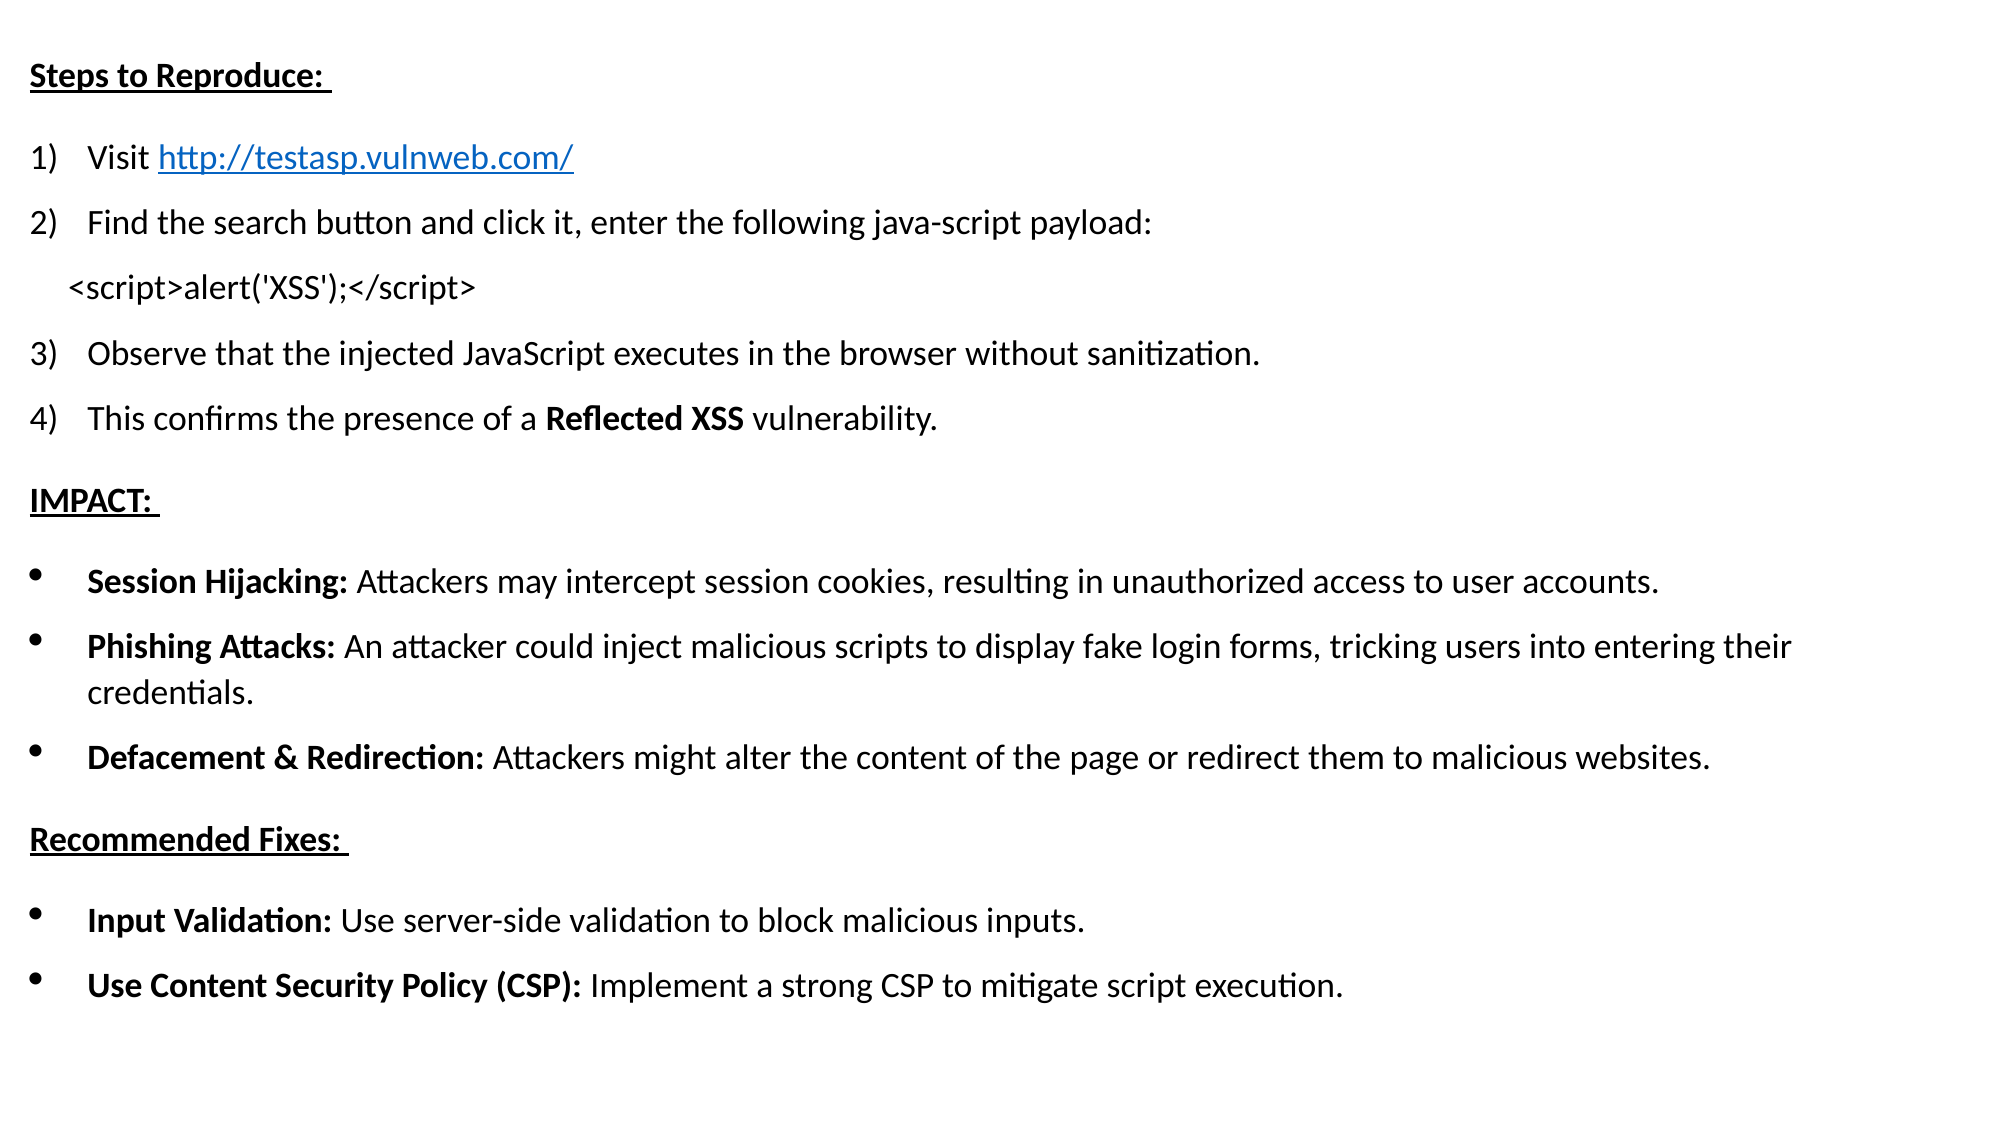

Steps to Reproduce:
Visit http://testasp.vulnweb.com/
Find the search button and click it, enter the following java-script payload:
<script>alert('XSS');</script>
Observe that the injected JavaScript executes in the browser without sanitization.
This confirms the presence of a Reflected XSS vulnerability.
IMPACT:
Session Hijacking: Attackers may intercept session cookies, resulting in unauthorized access to user accounts.
Phishing Attacks: An attacker could inject malicious scripts to display fake login forms, tricking users into entering their credentials.
Defacement & Redirection: Attackers might alter the content of the page or redirect them to malicious websites.
Recommended Fixes:
Input Validation: Use server-side validation to block malicious inputs.
Use Content Security Policy (CSP): Implement a strong CSP to mitigate script execution.